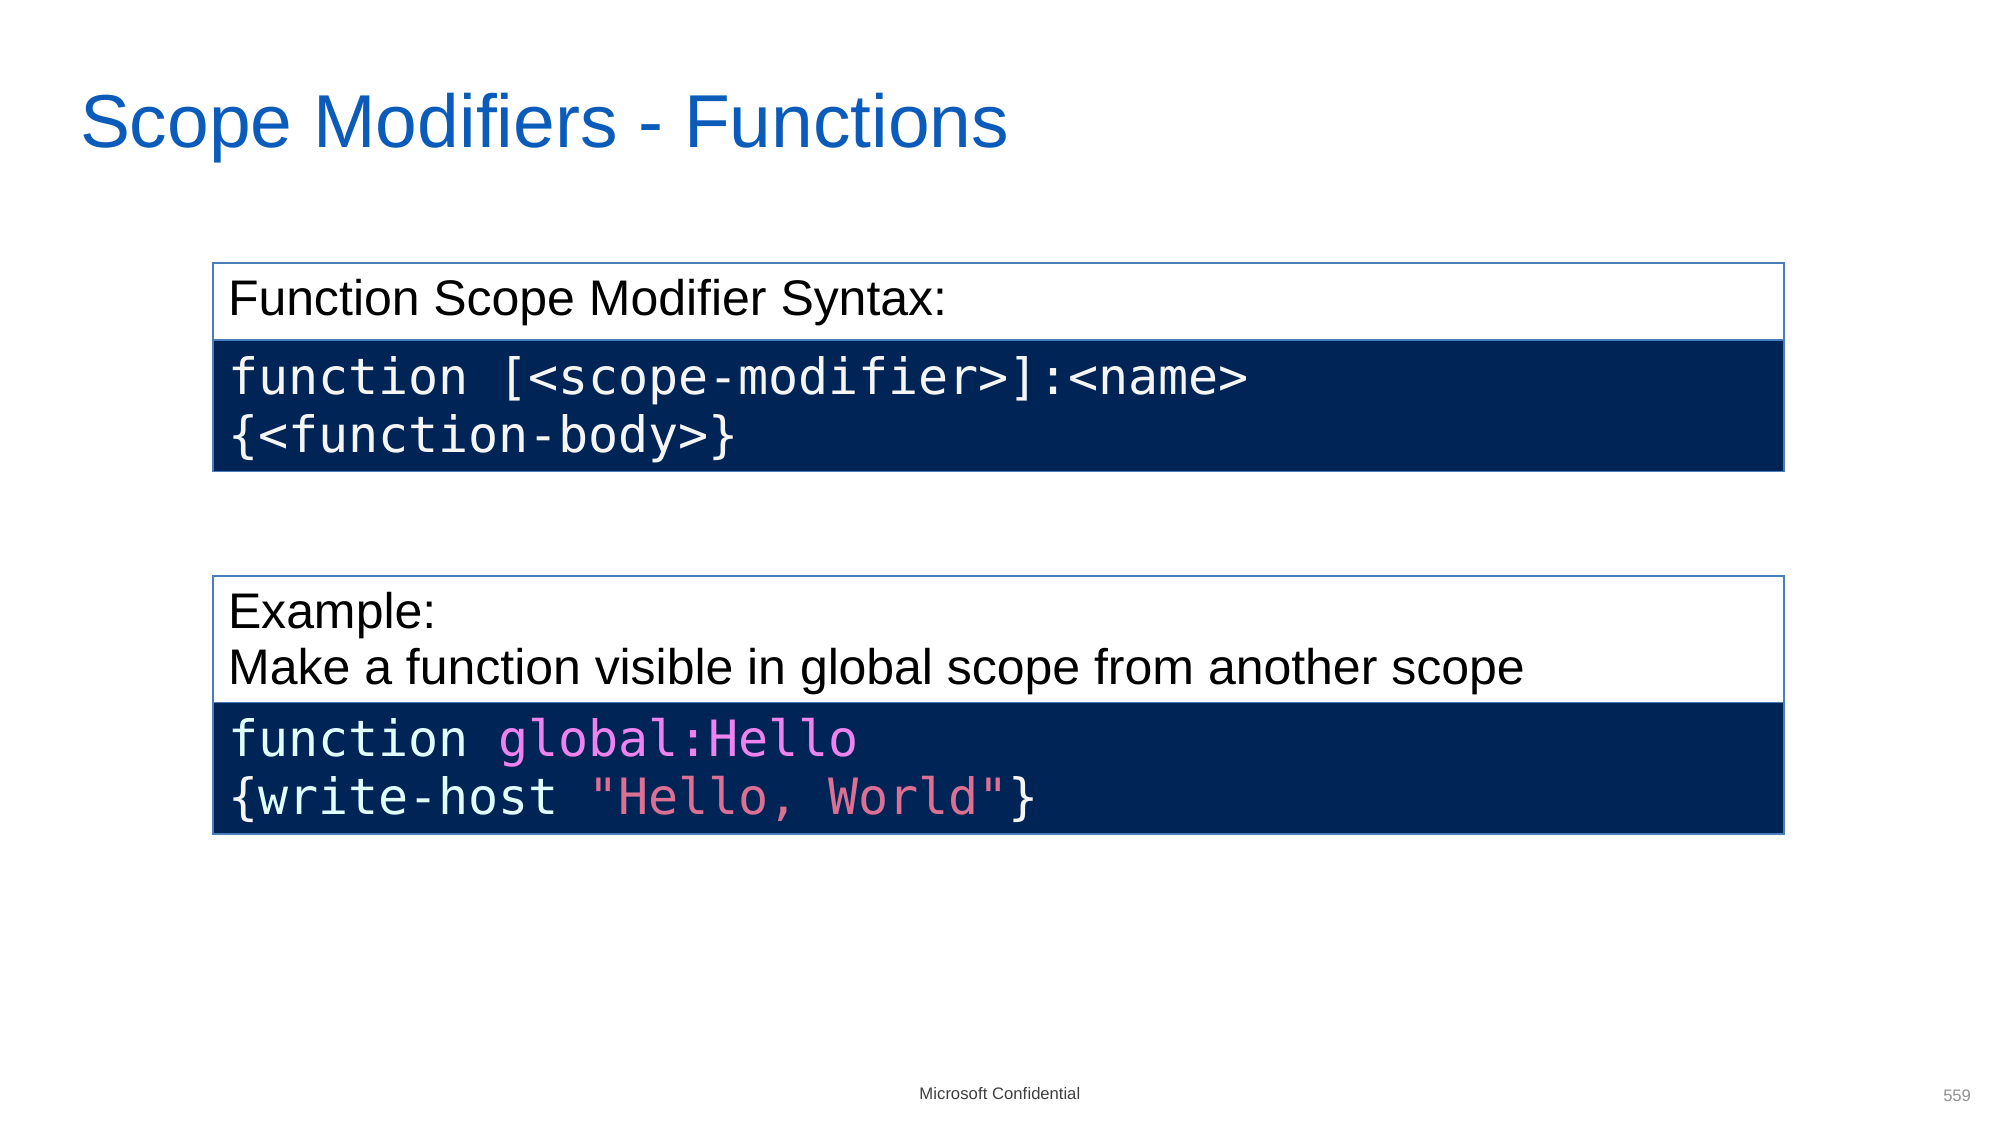

# Scope Modifiers - Functions
| Function Scope Modifier Syntax: |
| --- |
| function [<scope-modifier>]:<name> {<function-body>} |
| Example: Make a function visible in global scope from another scope |
| --- |
| function global:Hello {write-host "Hello, World"} |
559